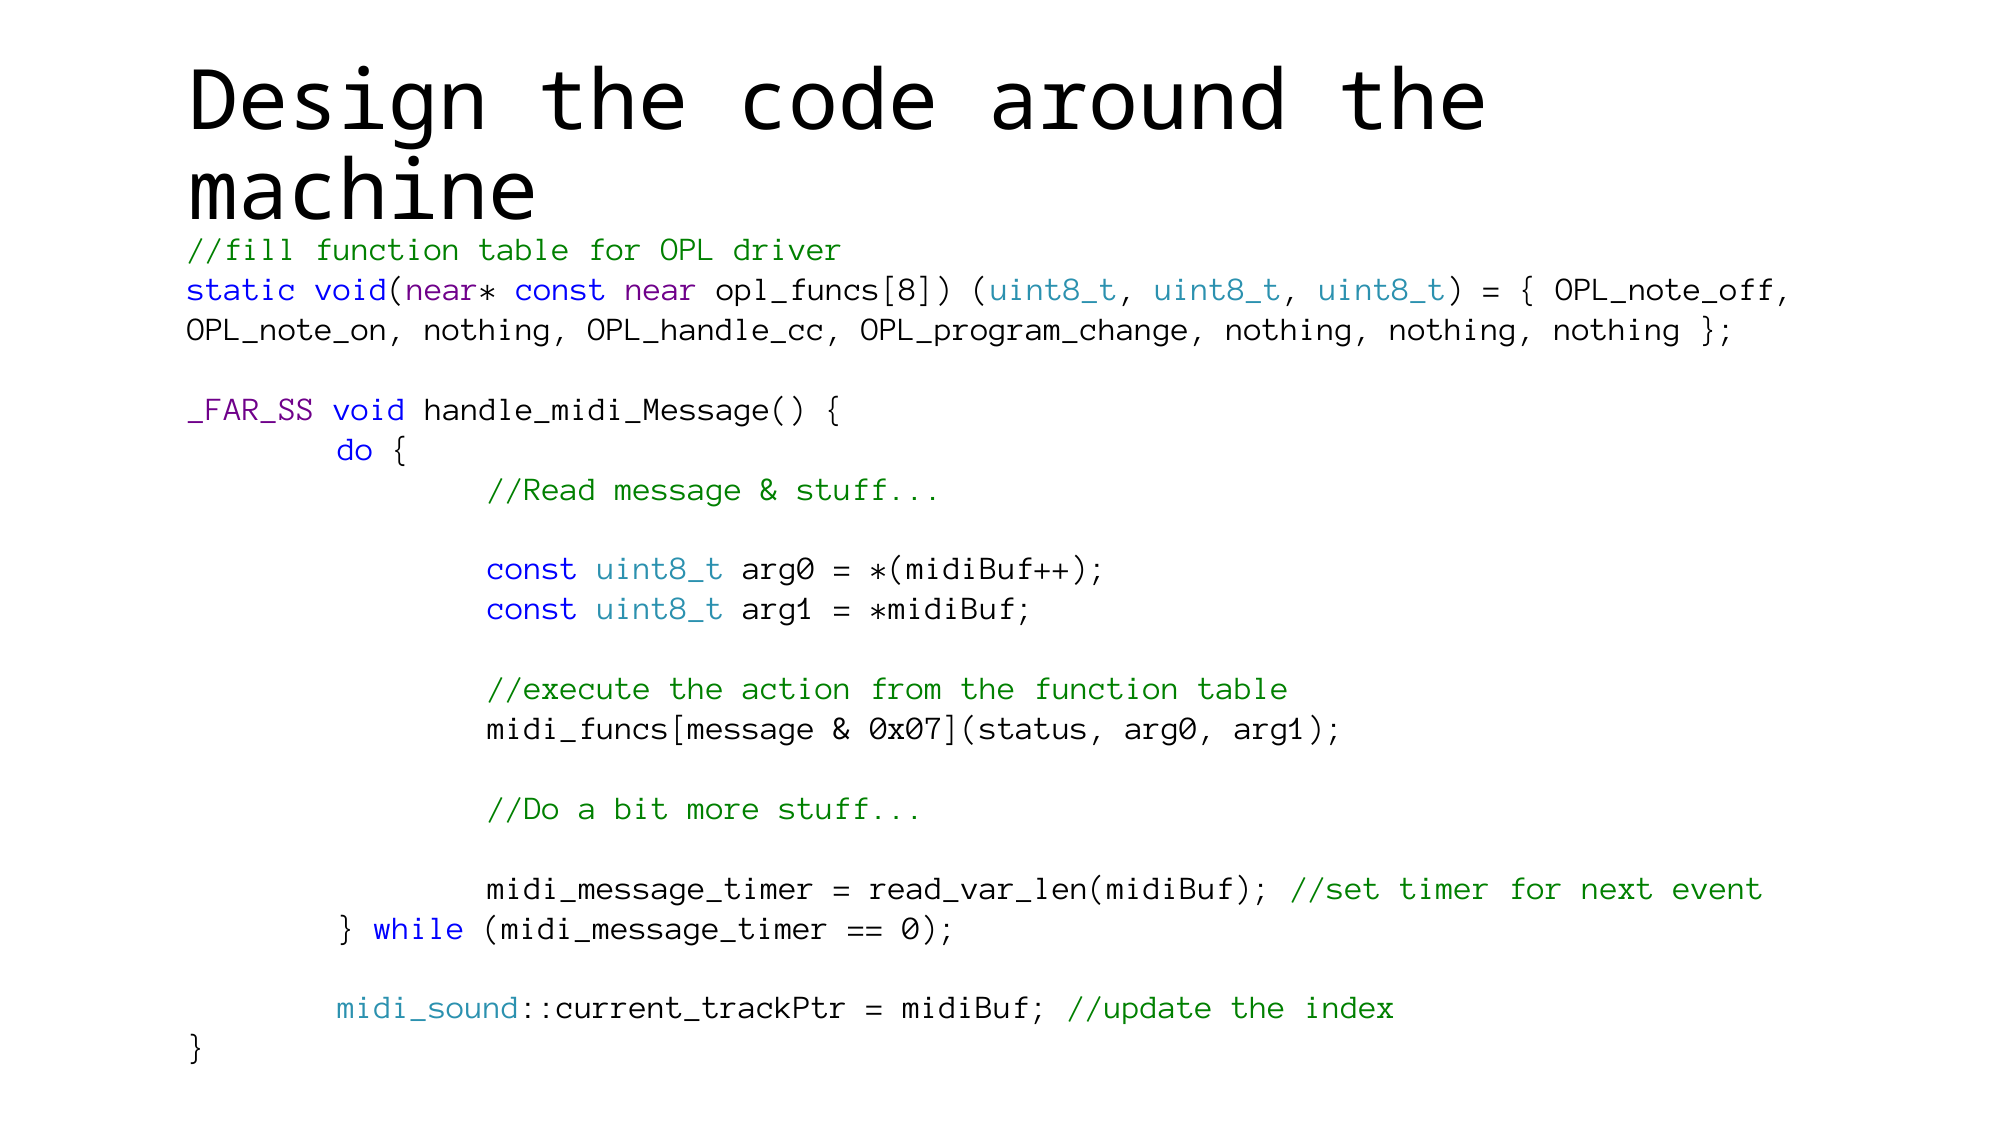

# Design the code around the machine
//fill function table for OPL driver
static void(near* const near opl_funcs[8]) (uint8_t, uint8_t, uint8_t) = { OPL_note_off, OPL_note_on, nothing, OPL_handle_cc, OPL_program_change, nothing, nothing, nothing };

_FAR_SS void handle_midi_Message() {
	do {
		//Read message & stuff...

		const uint8_t arg0 = *(midiBuf++);
		const uint8_t arg1 = *midiBuf;

		//execute the action from the function table
		midi_funcs[message & 0x07](status, arg0, arg1);

		//Do a bit more stuff...

		midi_message_timer = read_var_len(midiBuf); //set timer for next event
	} while (midi_message_timer == 0);

	midi_sound::current_trackPtr = midiBuf; //update the index
}